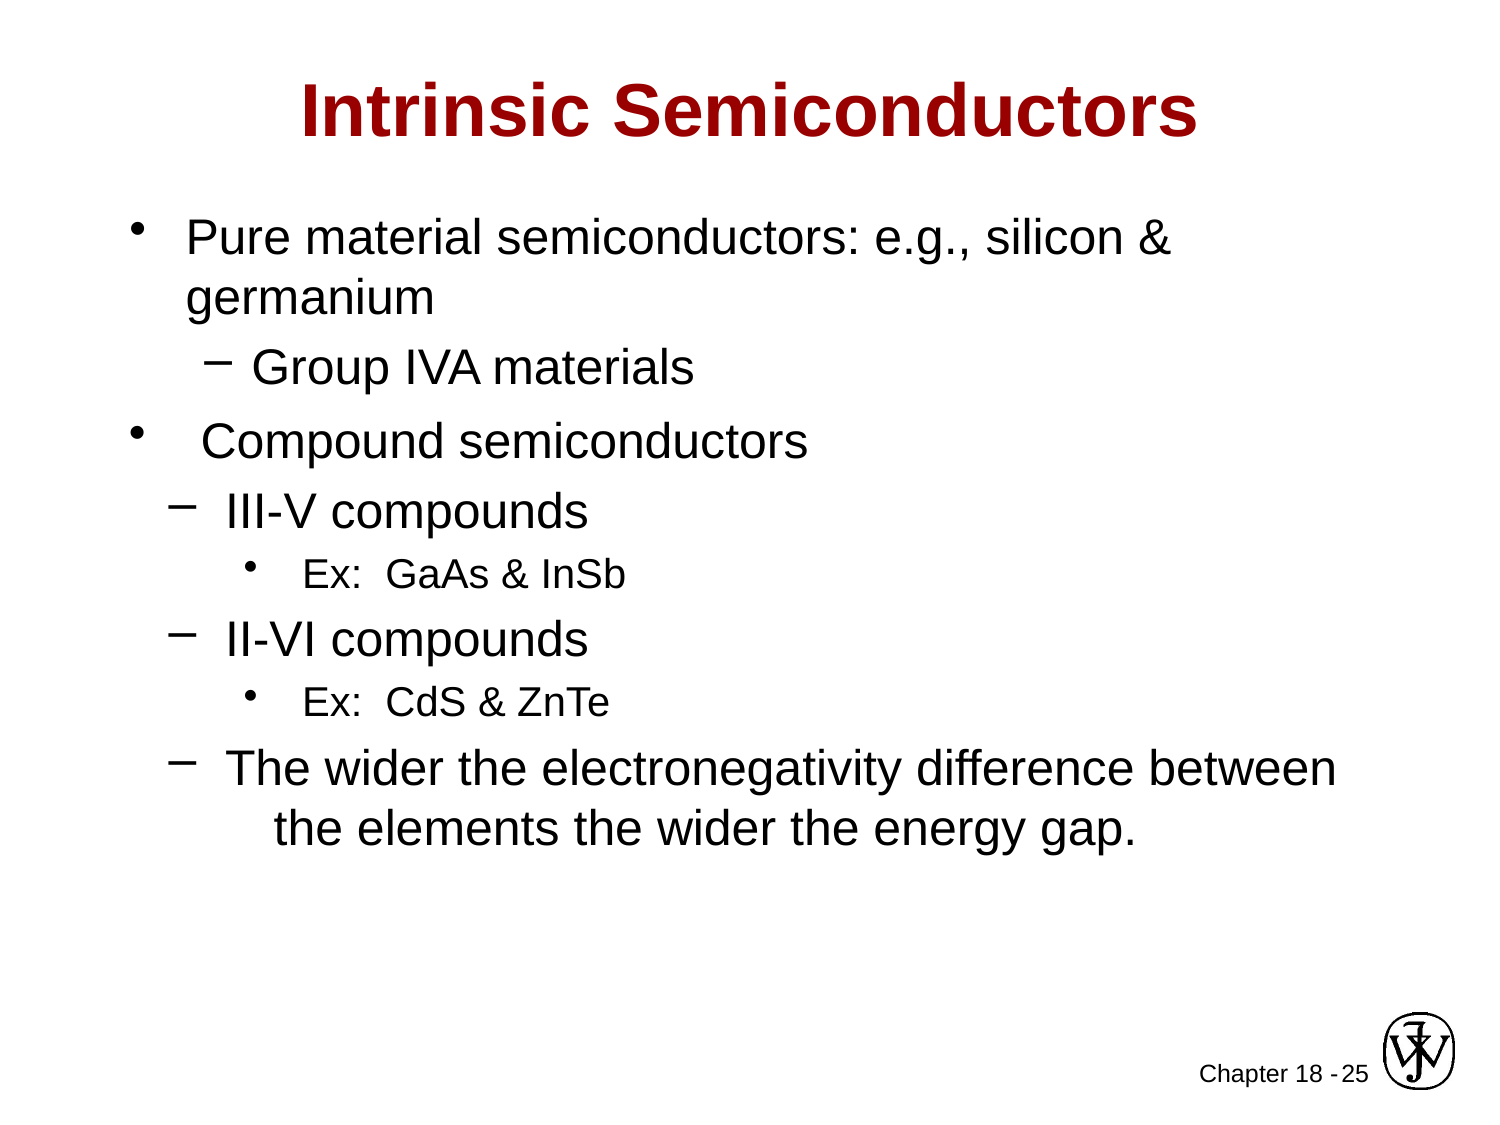

# Intrinsic Semiconductors
Pure material semiconductors: e.g., silicon & germanium
Group IVA materials
   Compound semiconductors
  III-V compounds
  Ex:  GaAs & InSb
  II-VI compounds
  Ex:  CdS & ZnTe
  The wider the electronegativity difference between
     the elements the wider the energy gap.
25